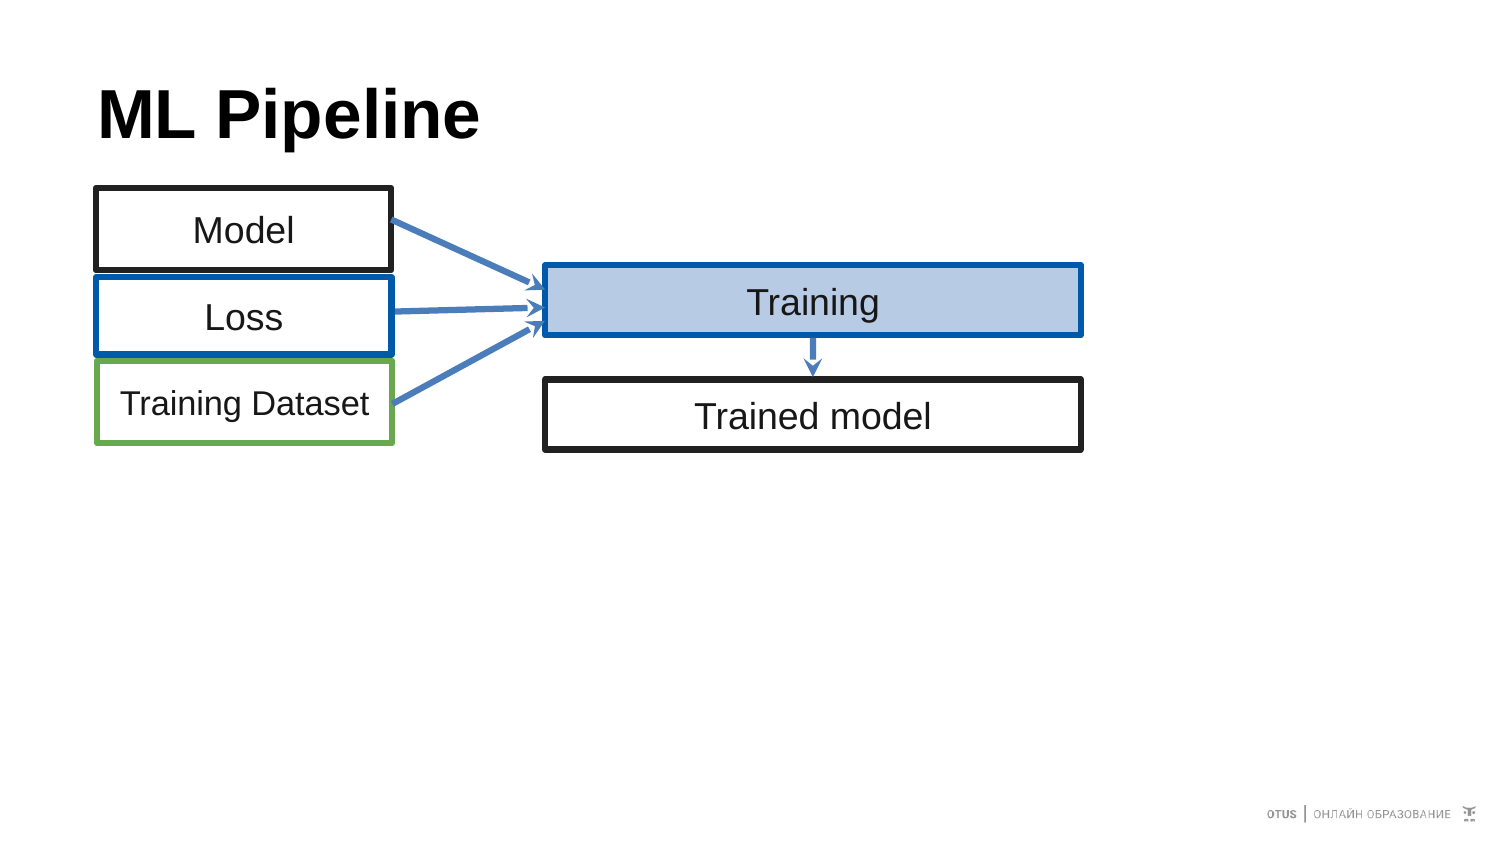

# ML Pipeline

Model

Training

Loss

Training Dataset

Trained model